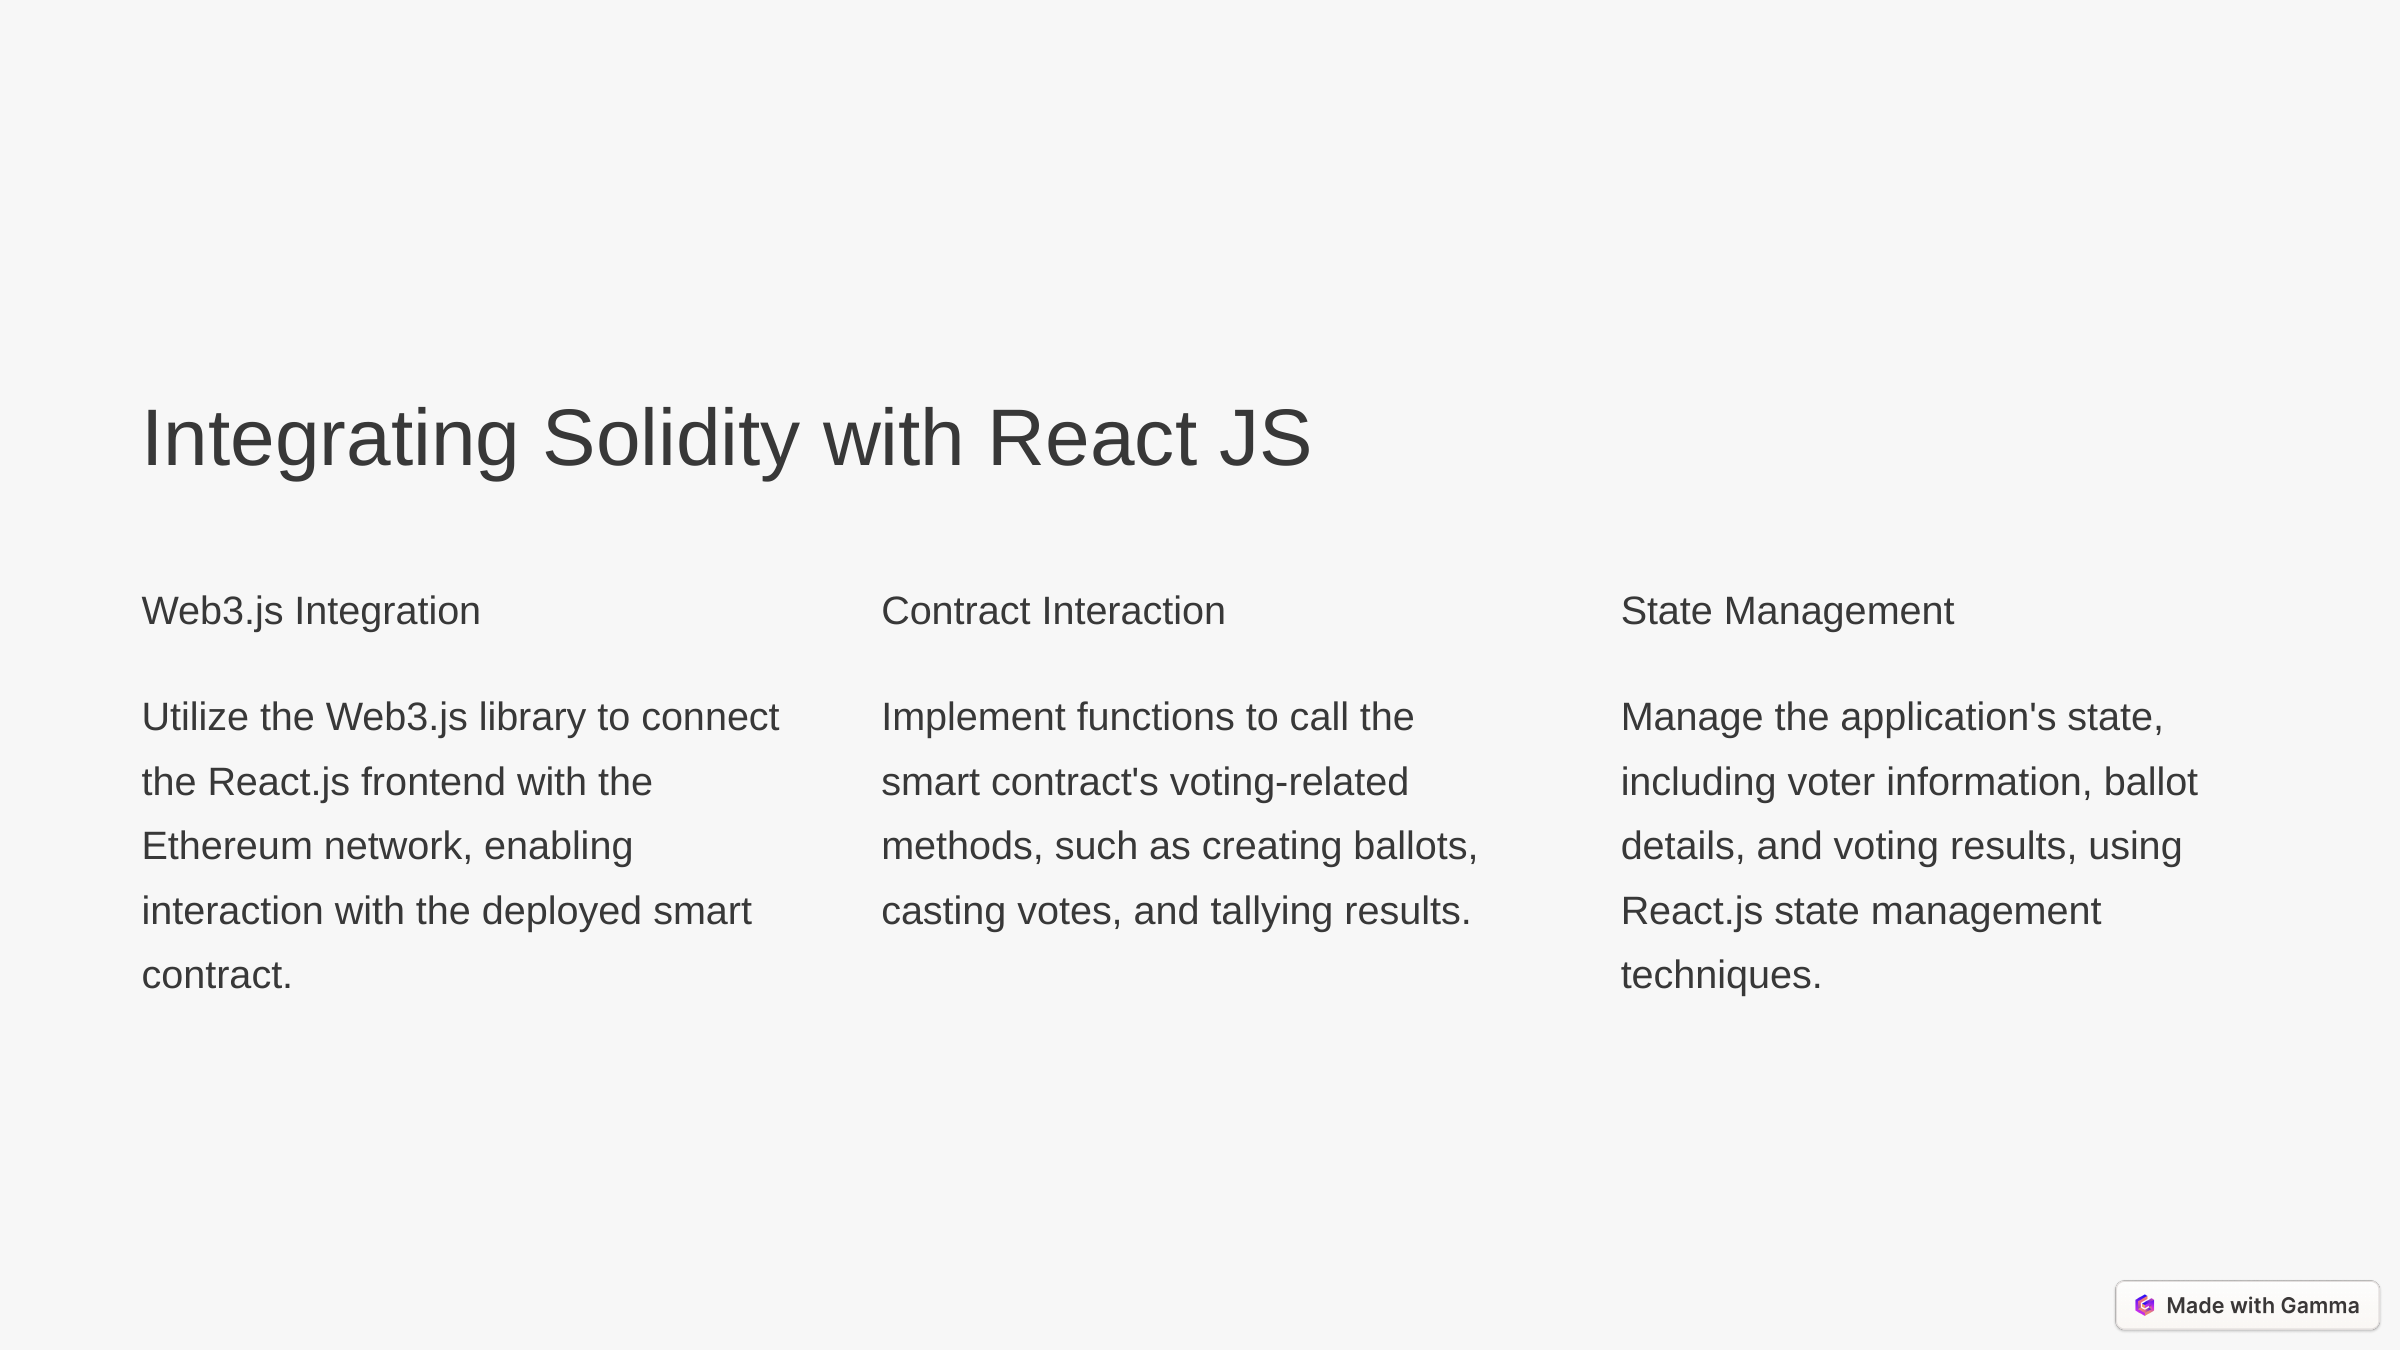

Integrating Solidity with React JS
Web3.js Integration
Contract Interaction
State Management
Utilize the Web3.js library to connect the React.js frontend with the Ethereum network, enabling interaction with the deployed smart contract.
Implement functions to call the smart contract's voting-related methods, such as creating ballots, casting votes, and tallying results.
Manage the application's state, including voter information, ballot details, and voting results, using React.js state management techniques.